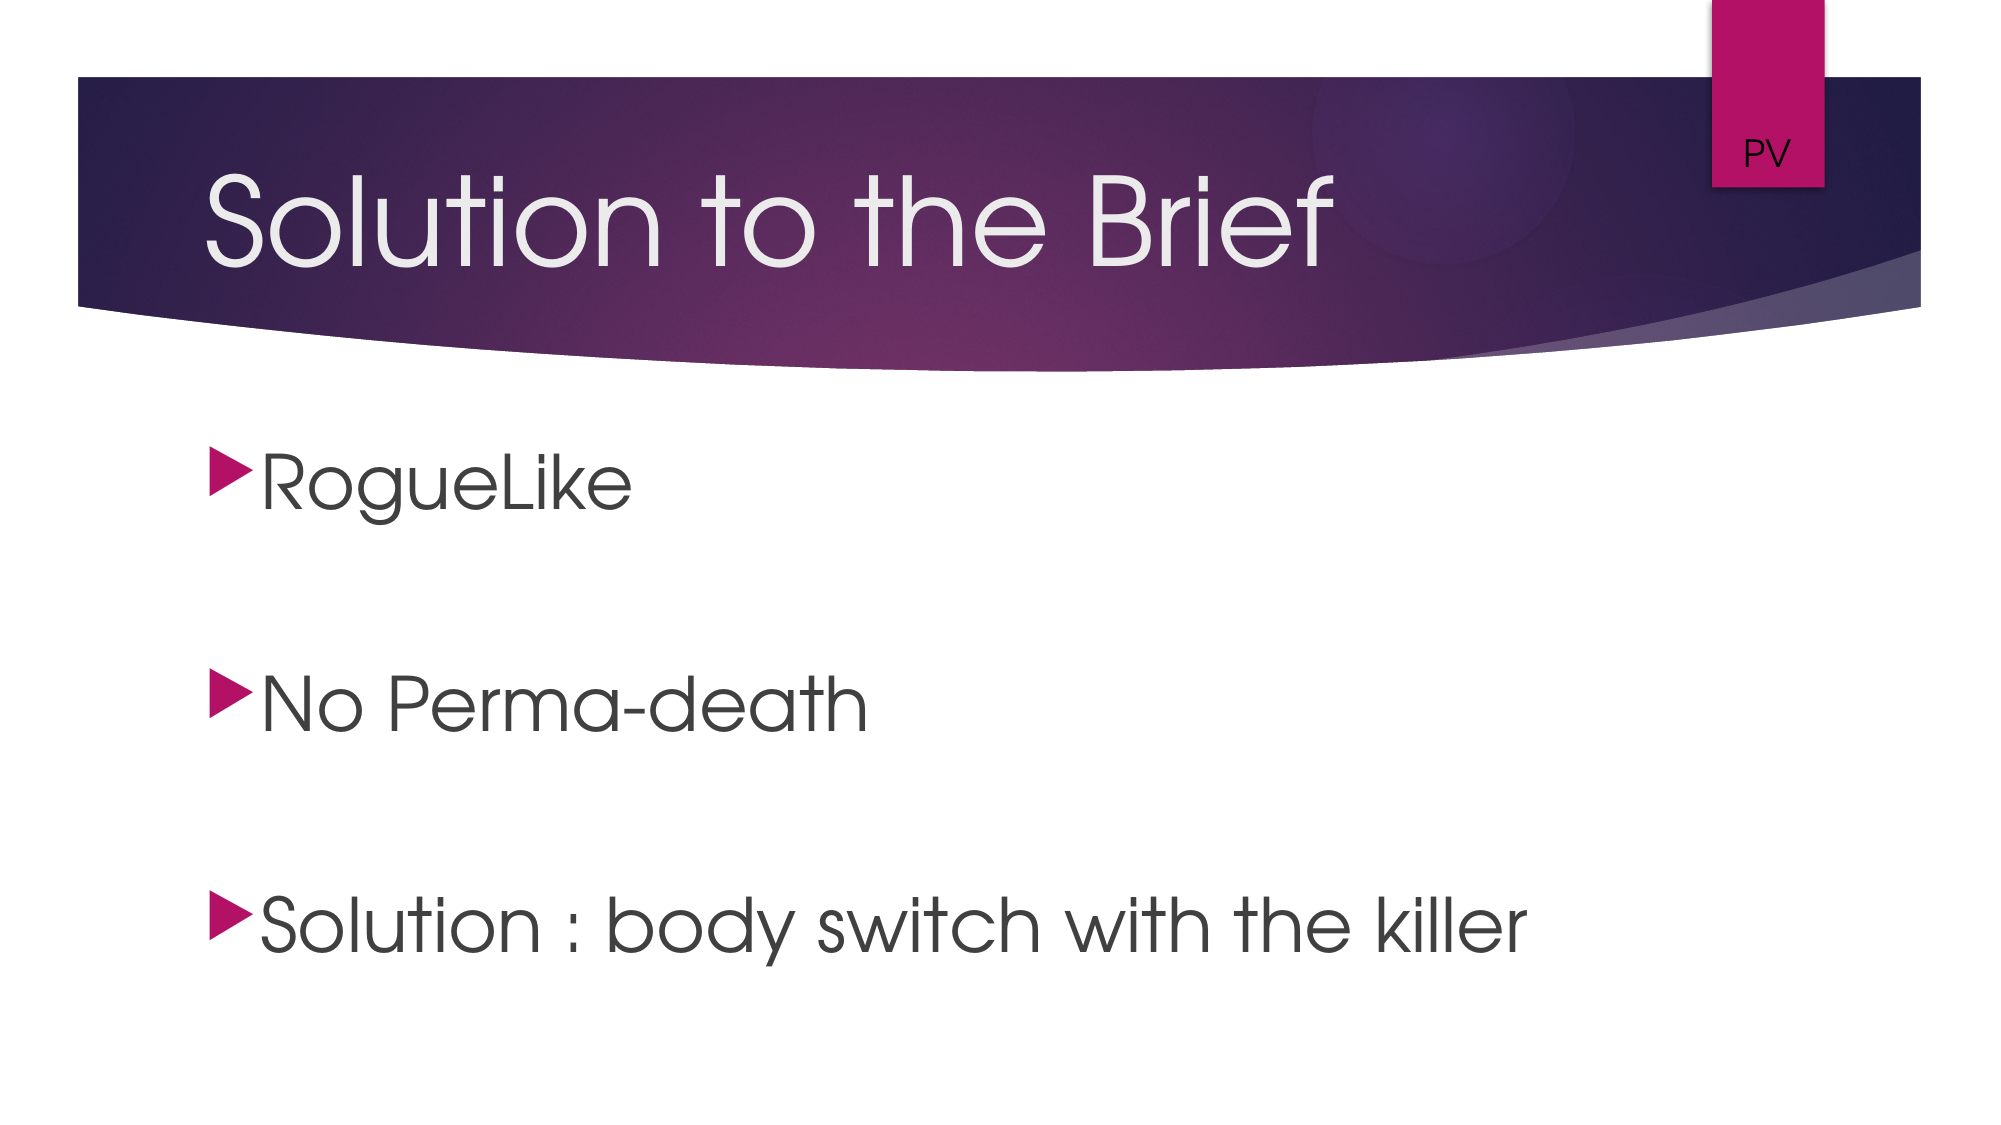

PV
# Solution to the Brief
RogueLike

No Perma-death

Solution : body switch with the killer